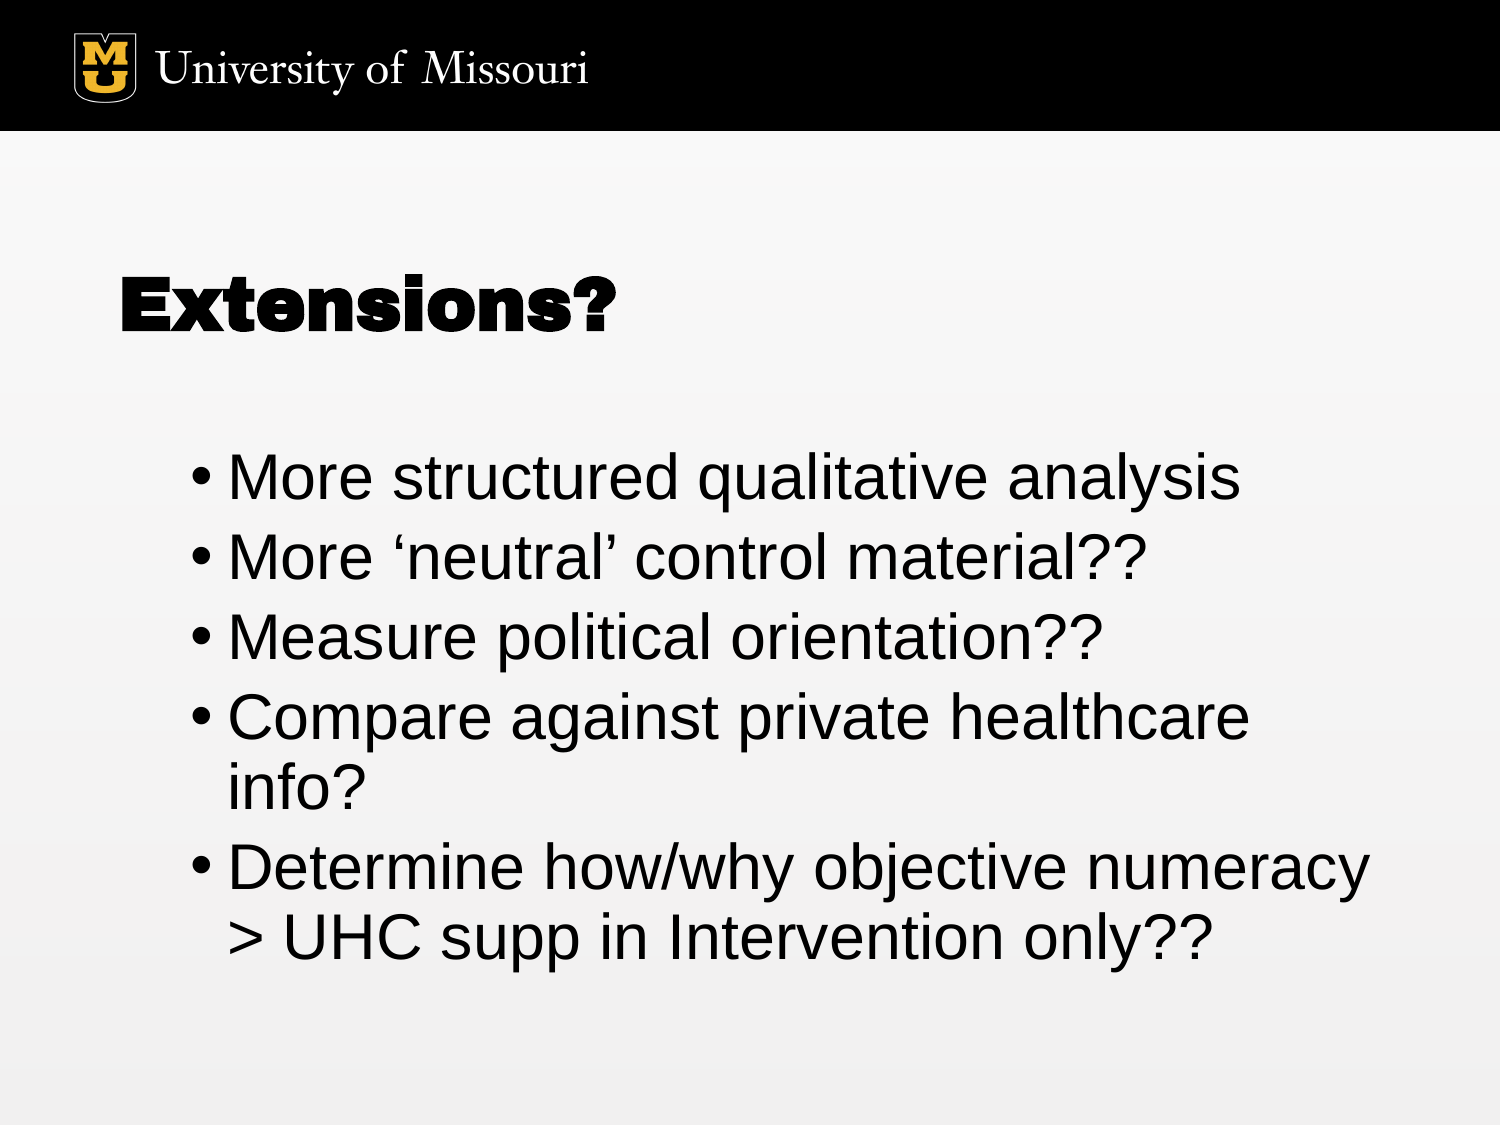

# Extensions?
More structured qualitative analysis
More ‘neutral’ control material??
Measure political orientation??
Compare against private healthcare info?
Determine how/why objective numeracy > UHC supp in Intervention only??